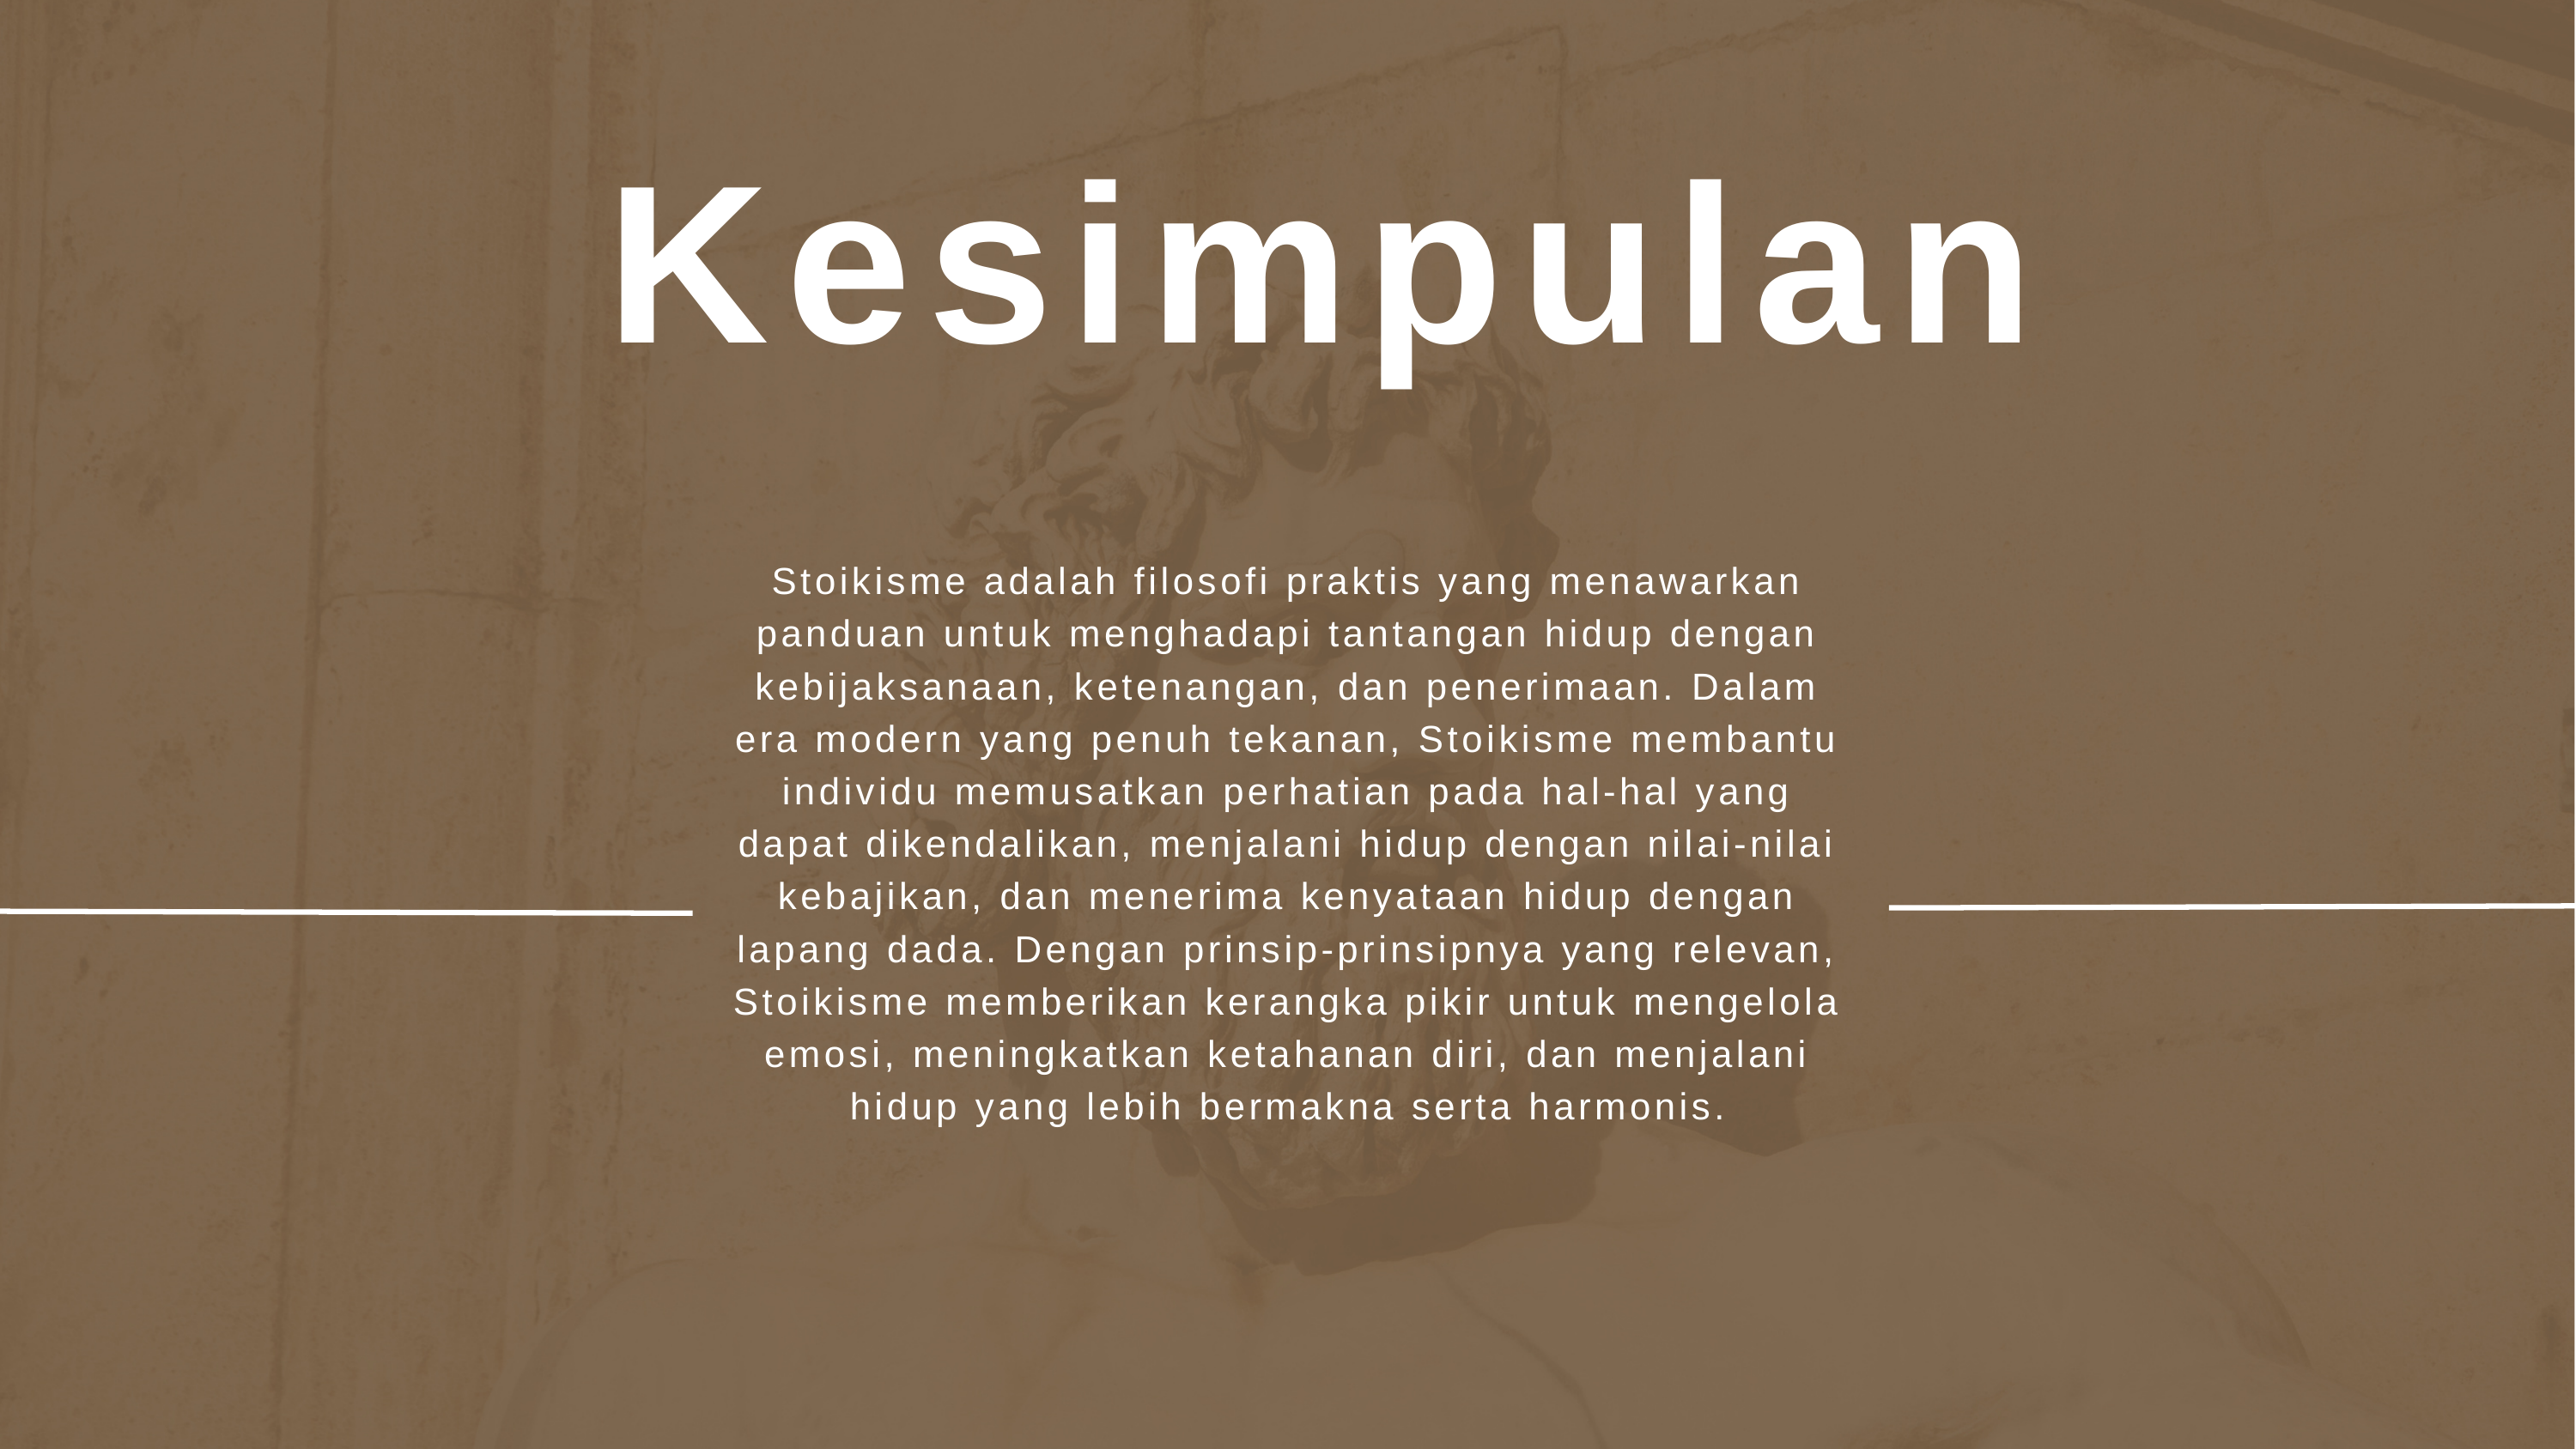

Kesimpulan
Stoikisme adalah filosofi praktis yang menawarkan panduan untuk menghadapi tantangan hidup dengan kebijaksanaan, ketenangan, dan penerimaan. Dalam era modern yang penuh tekanan, Stoikisme membantu individu memusatkan perhatian pada hal-hal yang dapat dikendalikan, menjalani hidup dengan nilai-nilai kebajikan, dan menerima kenyataan hidup dengan lapang dada. Dengan prinsip-prinsipnya yang relevan, Stoikisme memberikan kerangka pikir untuk mengelola emosi, meningkatkan ketahanan diri, dan menjalani hidup yang lebih bermakna serta harmonis.